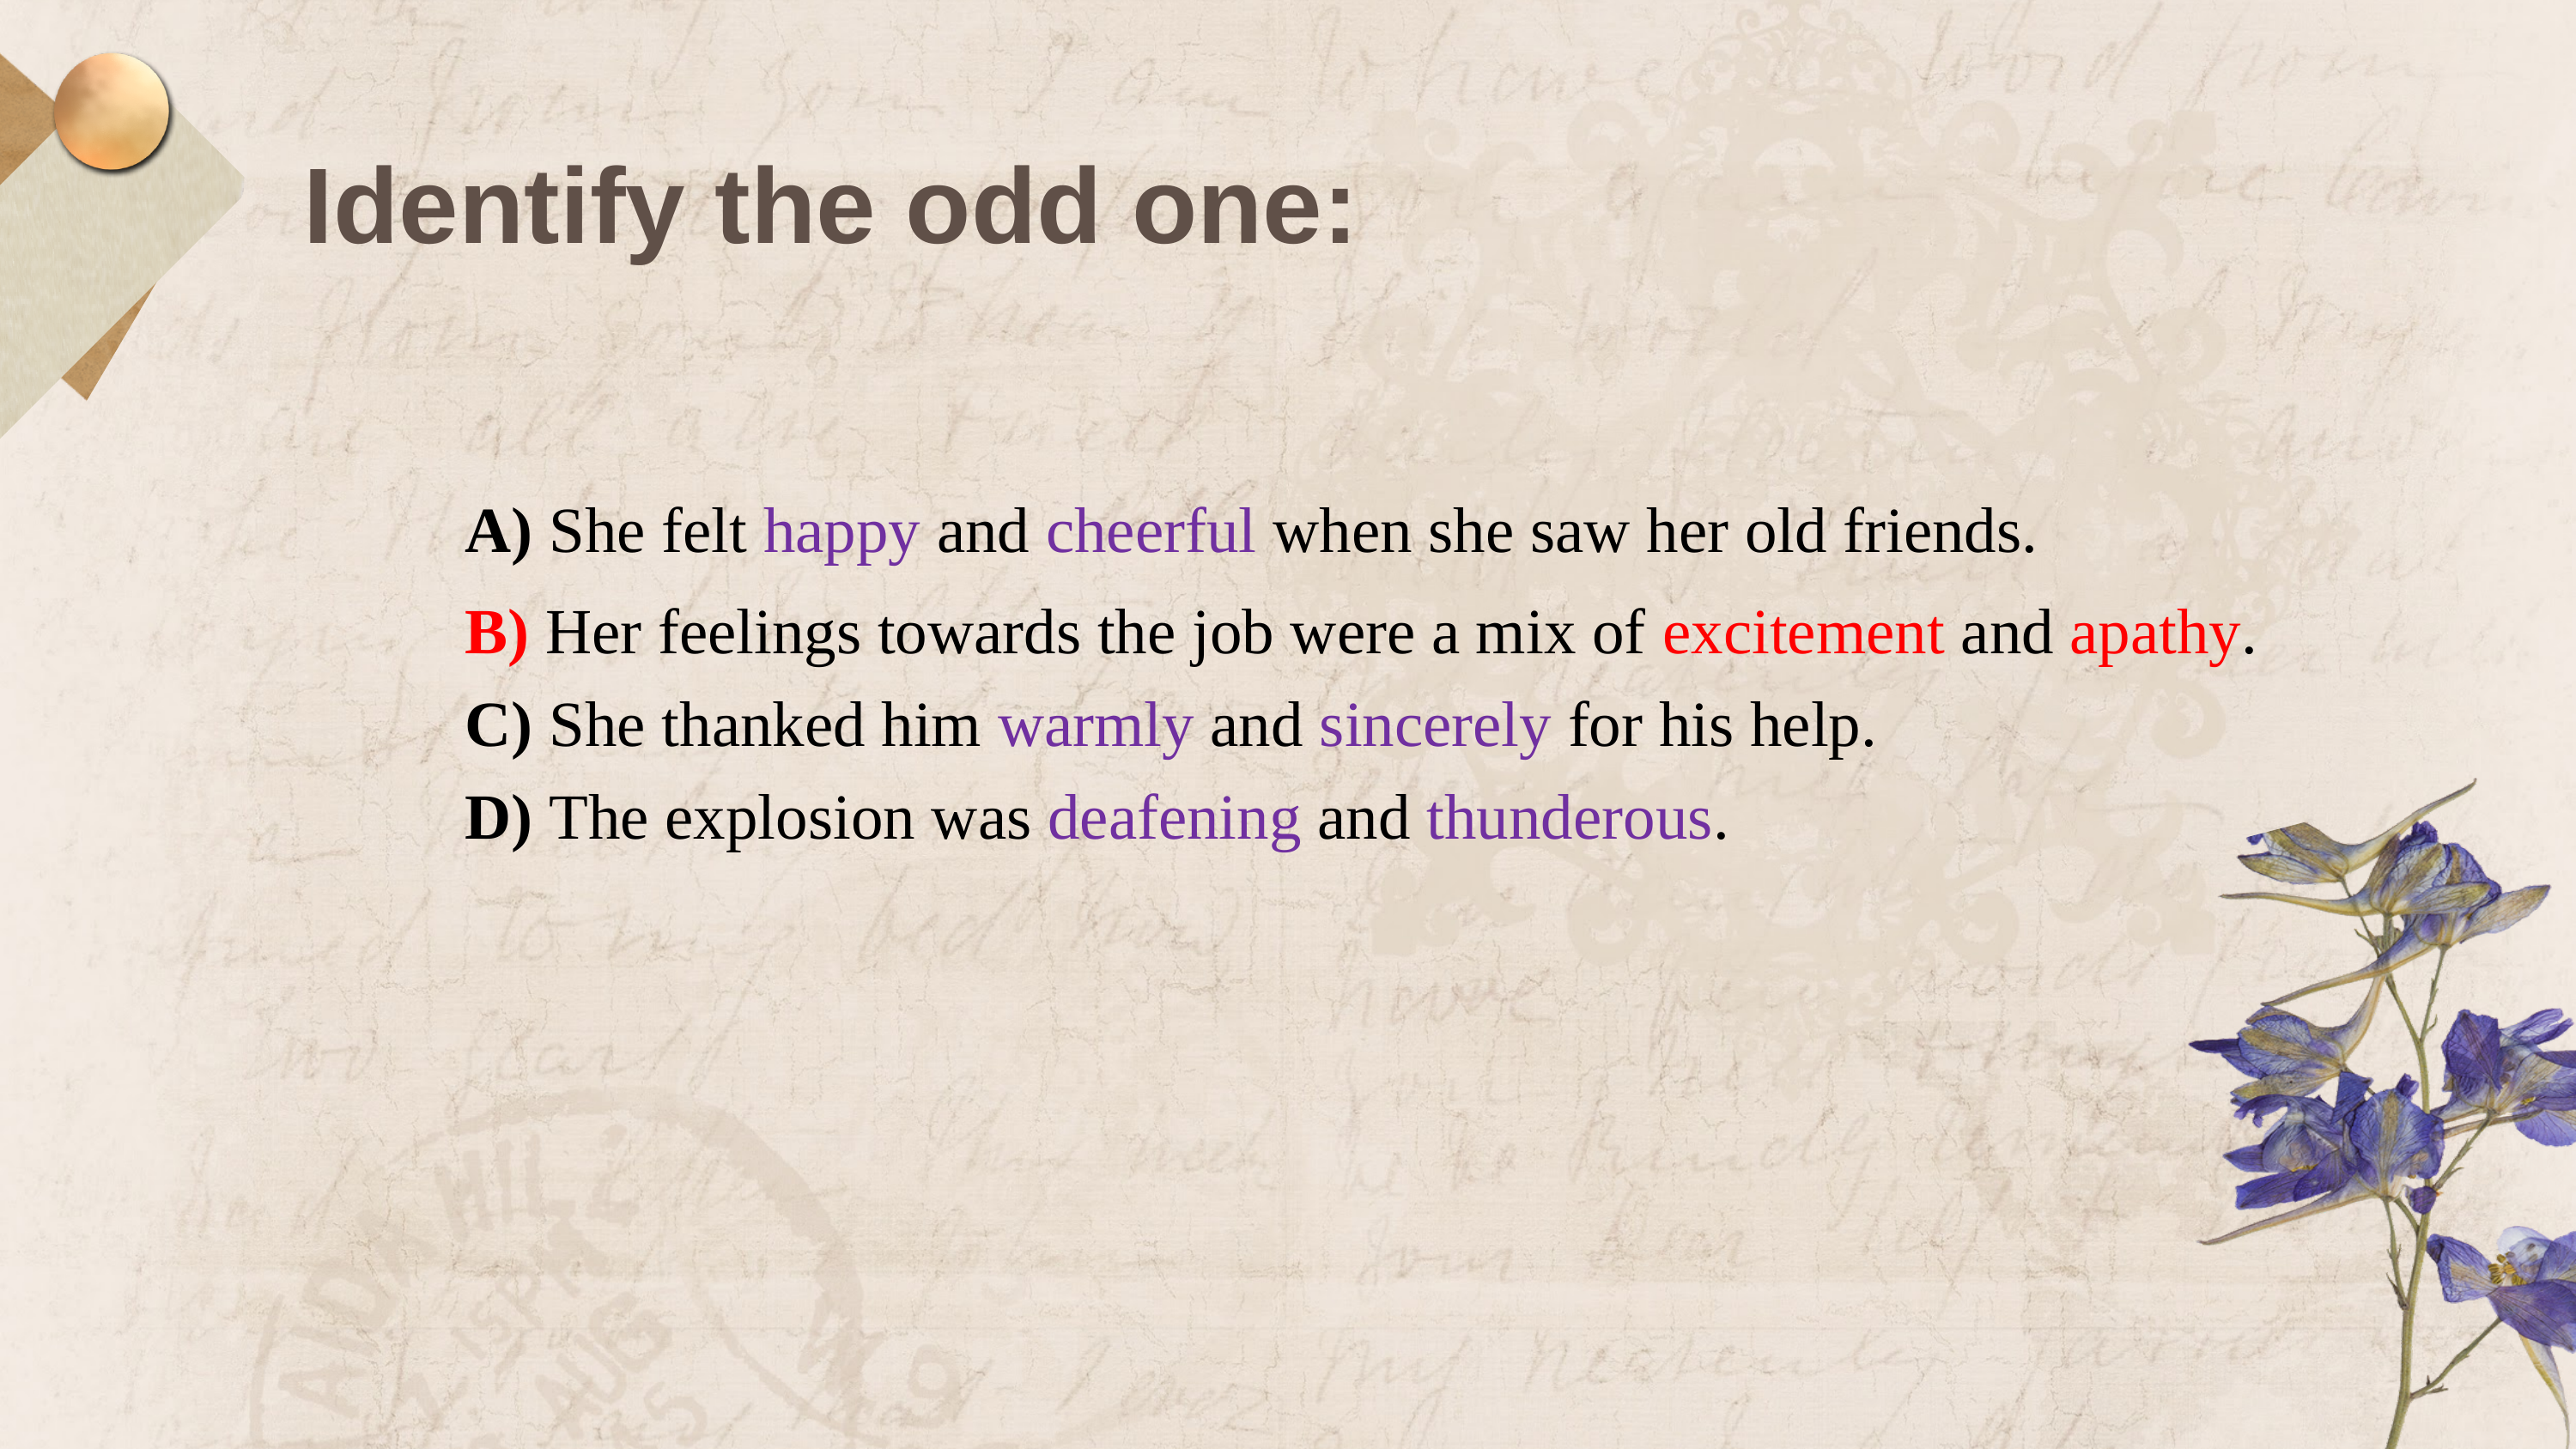

Identify the odd one:

	A) She felt happy and cheerful when she saw her old friends.
B) Her feelings towards the job were a mix of excitement and apathy.
C) She thanked him warmly and sincerely for his help.
D) The explosion was deafening and thunderous.